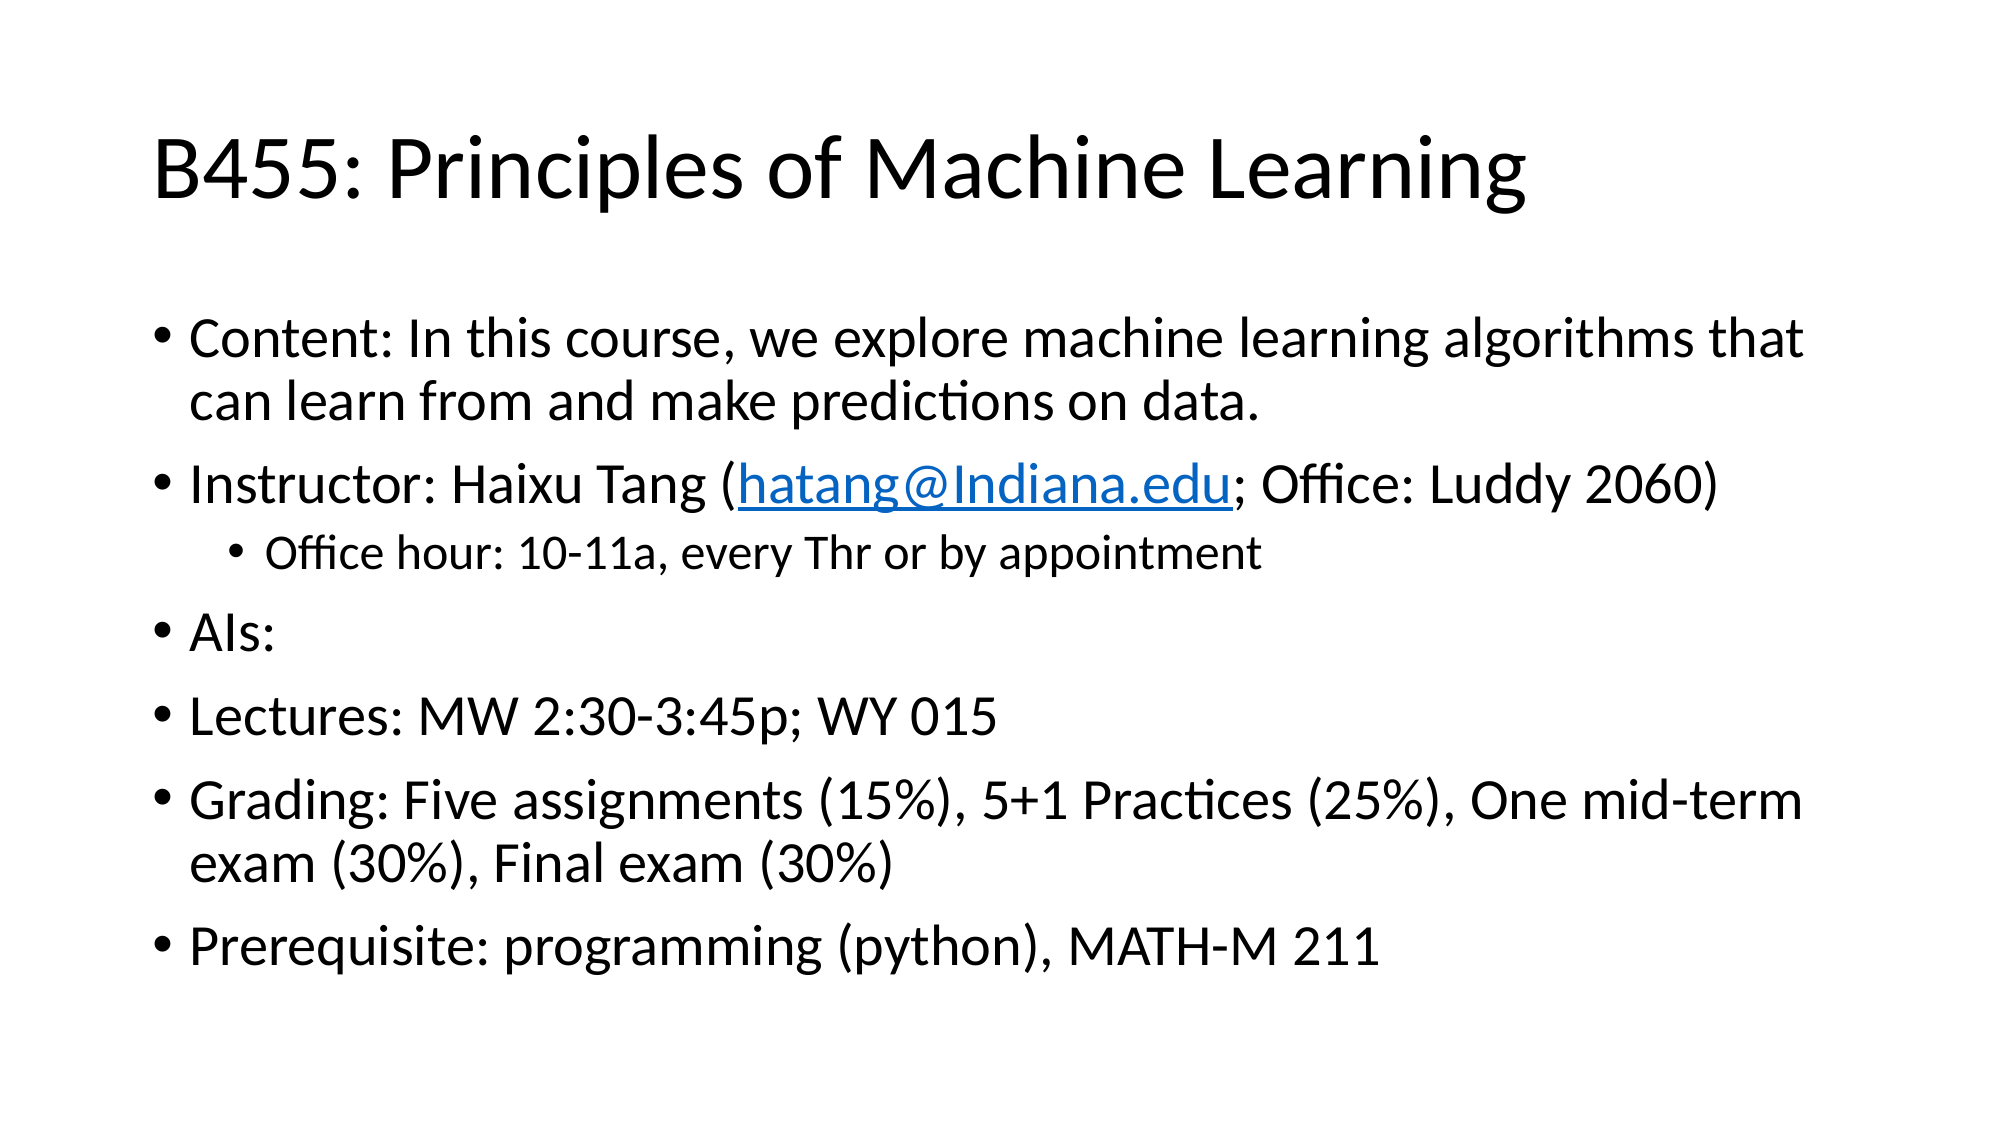

# B455: Principles of Machine Learning
Content: In this course, we explore machine learning algorithms that can learn from and make predictions on data.
Instructor: Haixu Tang (hatang@Indiana.edu; Office: Luddy 2060)
Office hour: 10-11a, every Thr or by appointment
AIs:
Lectures: MW 2:30-3:45p; WY 015
Grading: Five assignments (15%), 5+1 Practices (25%), One mid-term exam (30%), Final exam (30%)
Prerequisite: programming (python), MATH-M 211